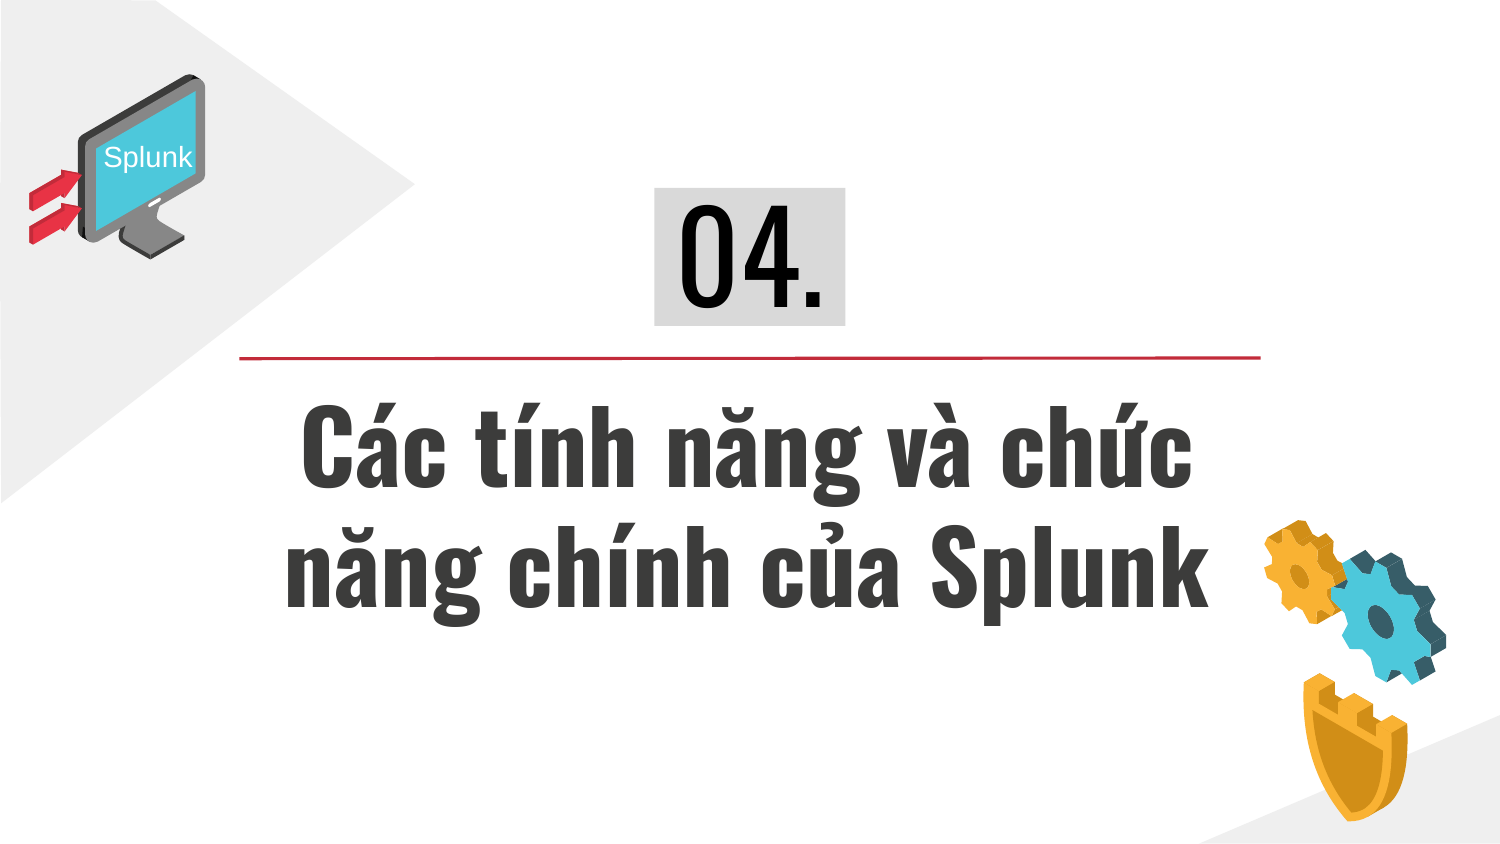

Splunk
04.
Các tính năng và chức năng chính của Splunk